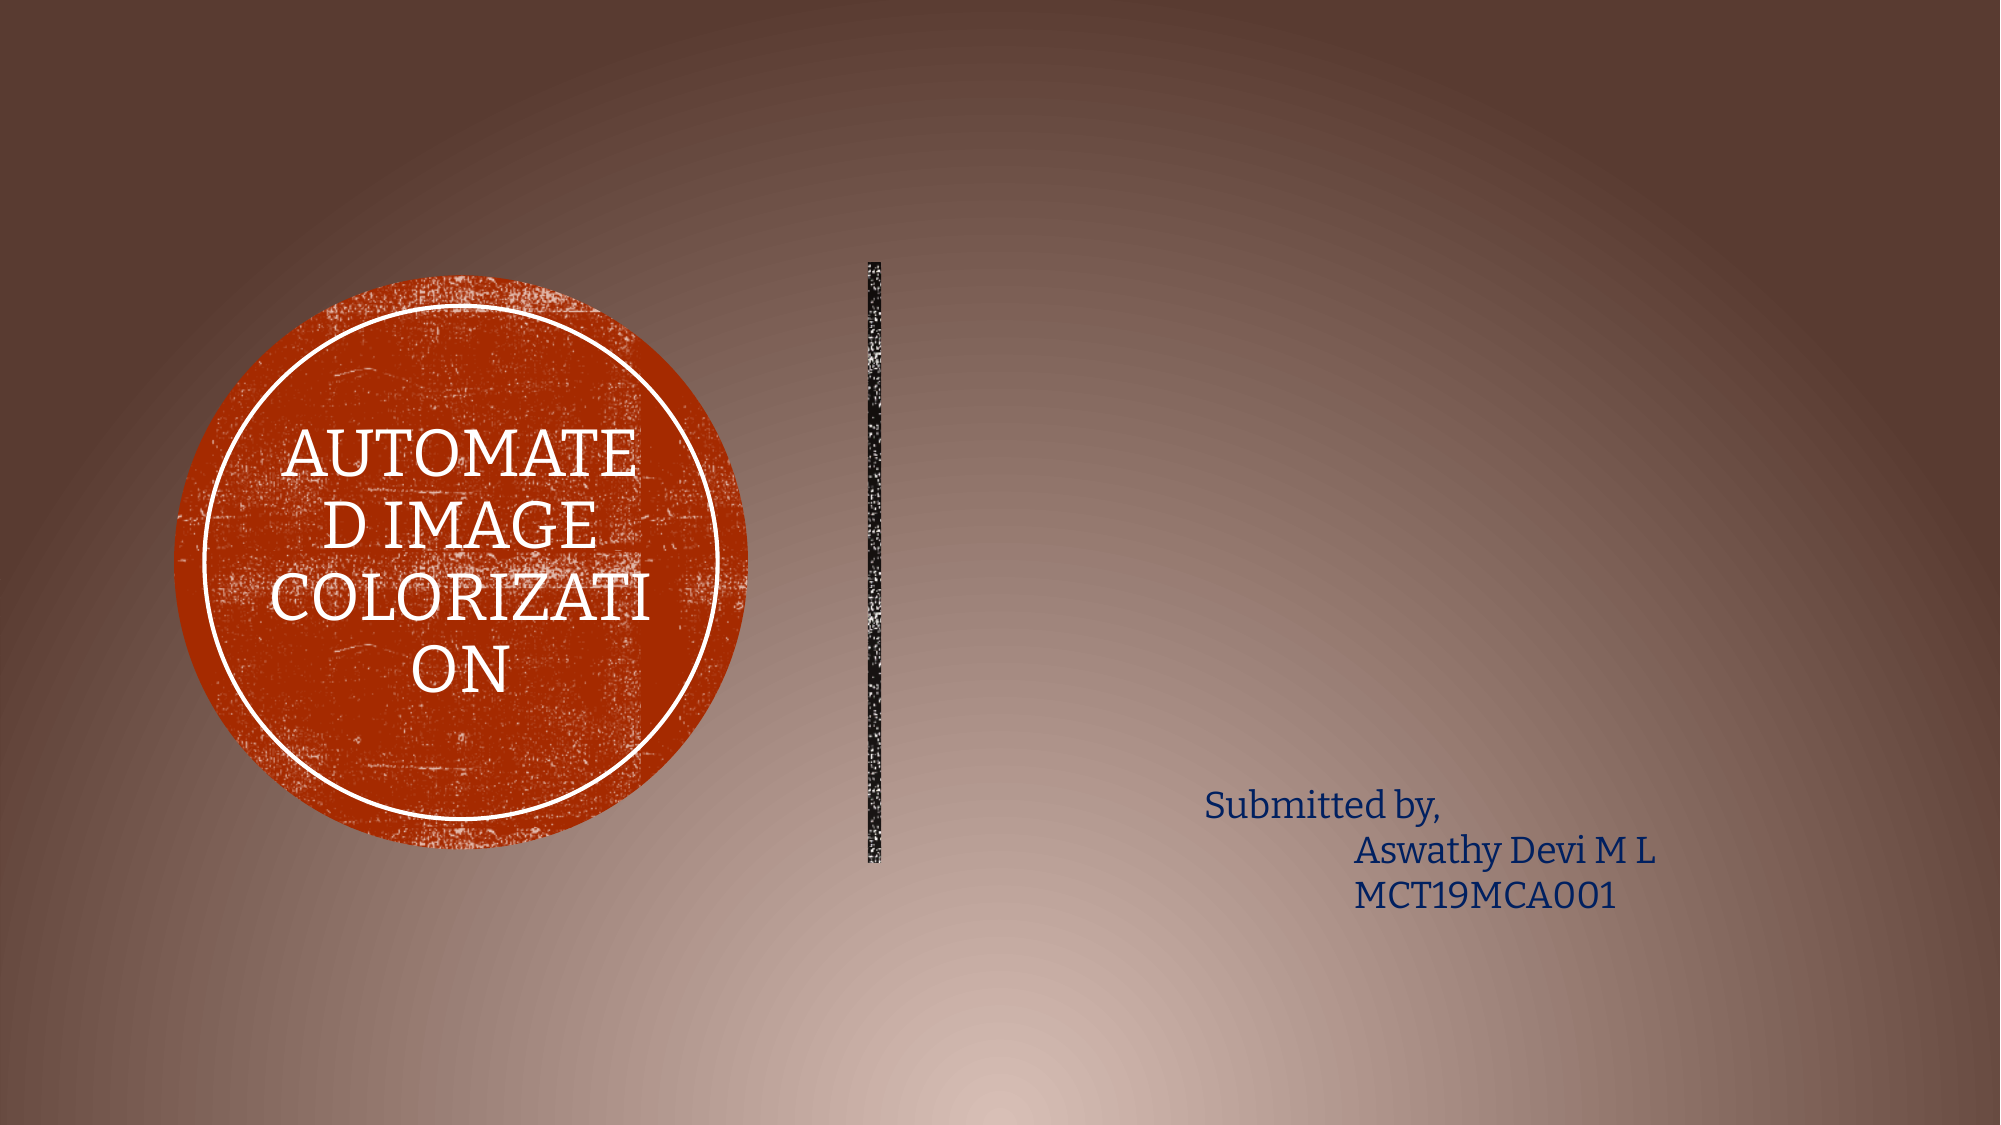

# AUTOMATED IMAGE COLORIZATION

Submitted by,
	Aswathy Devi M L
	MCT19MCA001